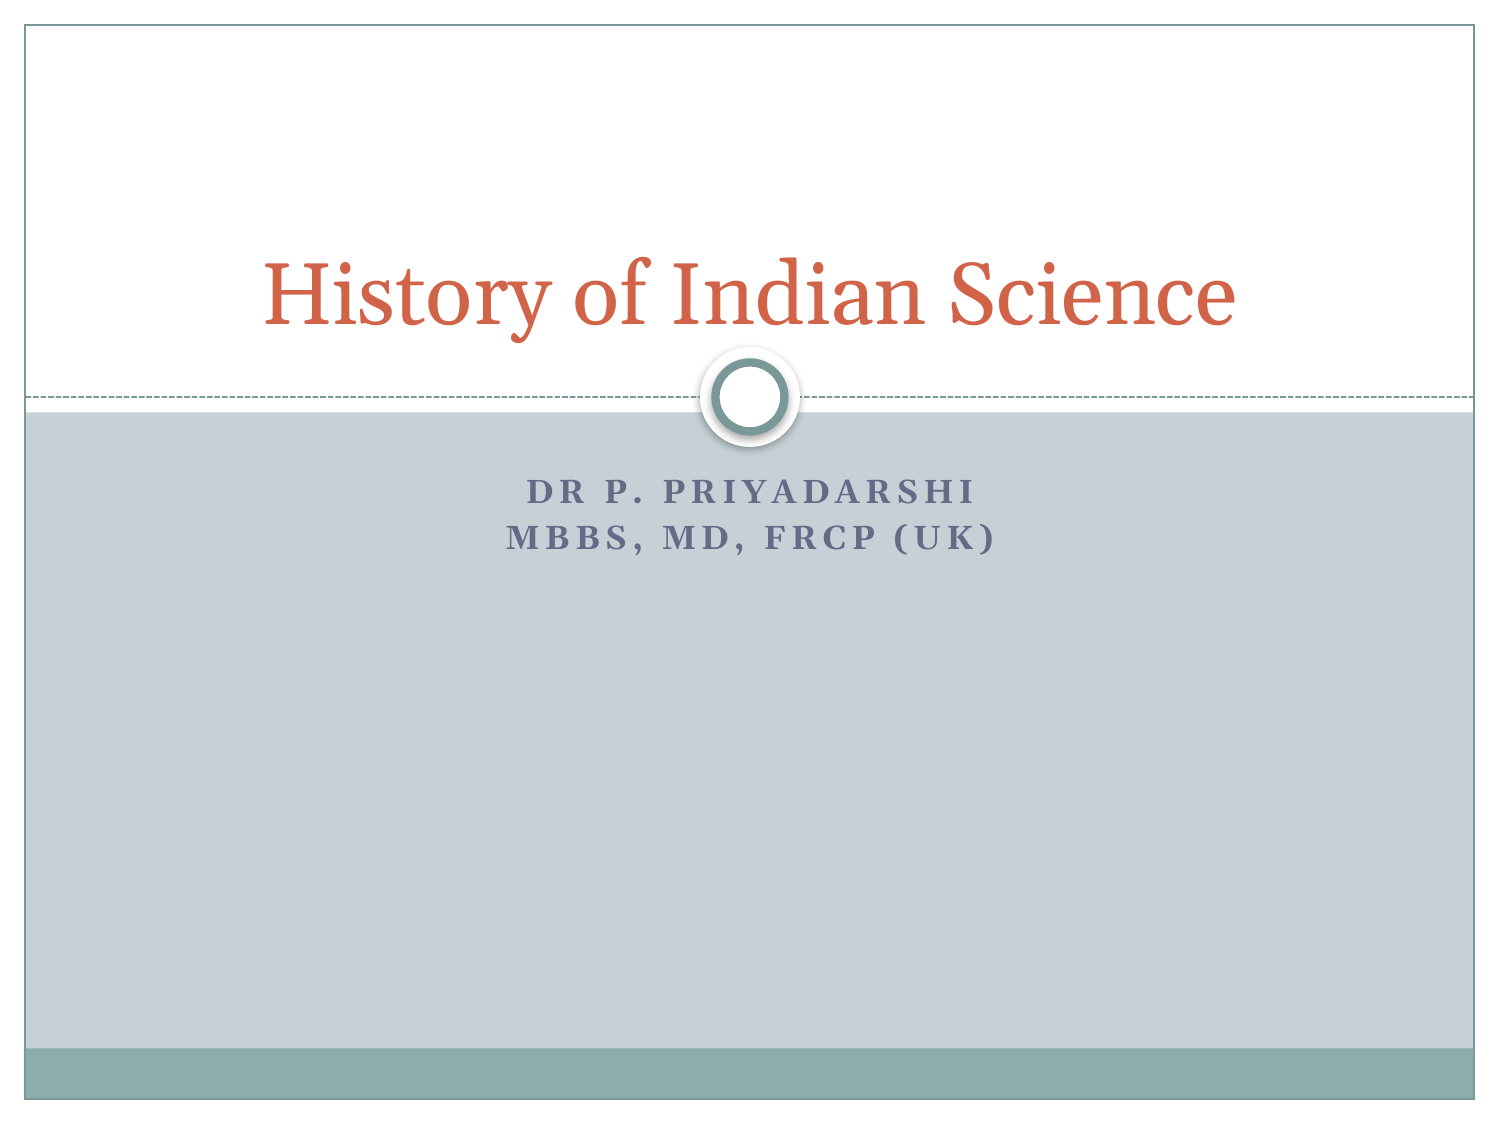

# History of Indian Science
Dr P. Priyadarshi
MBBS, MD, FRCP (UK)